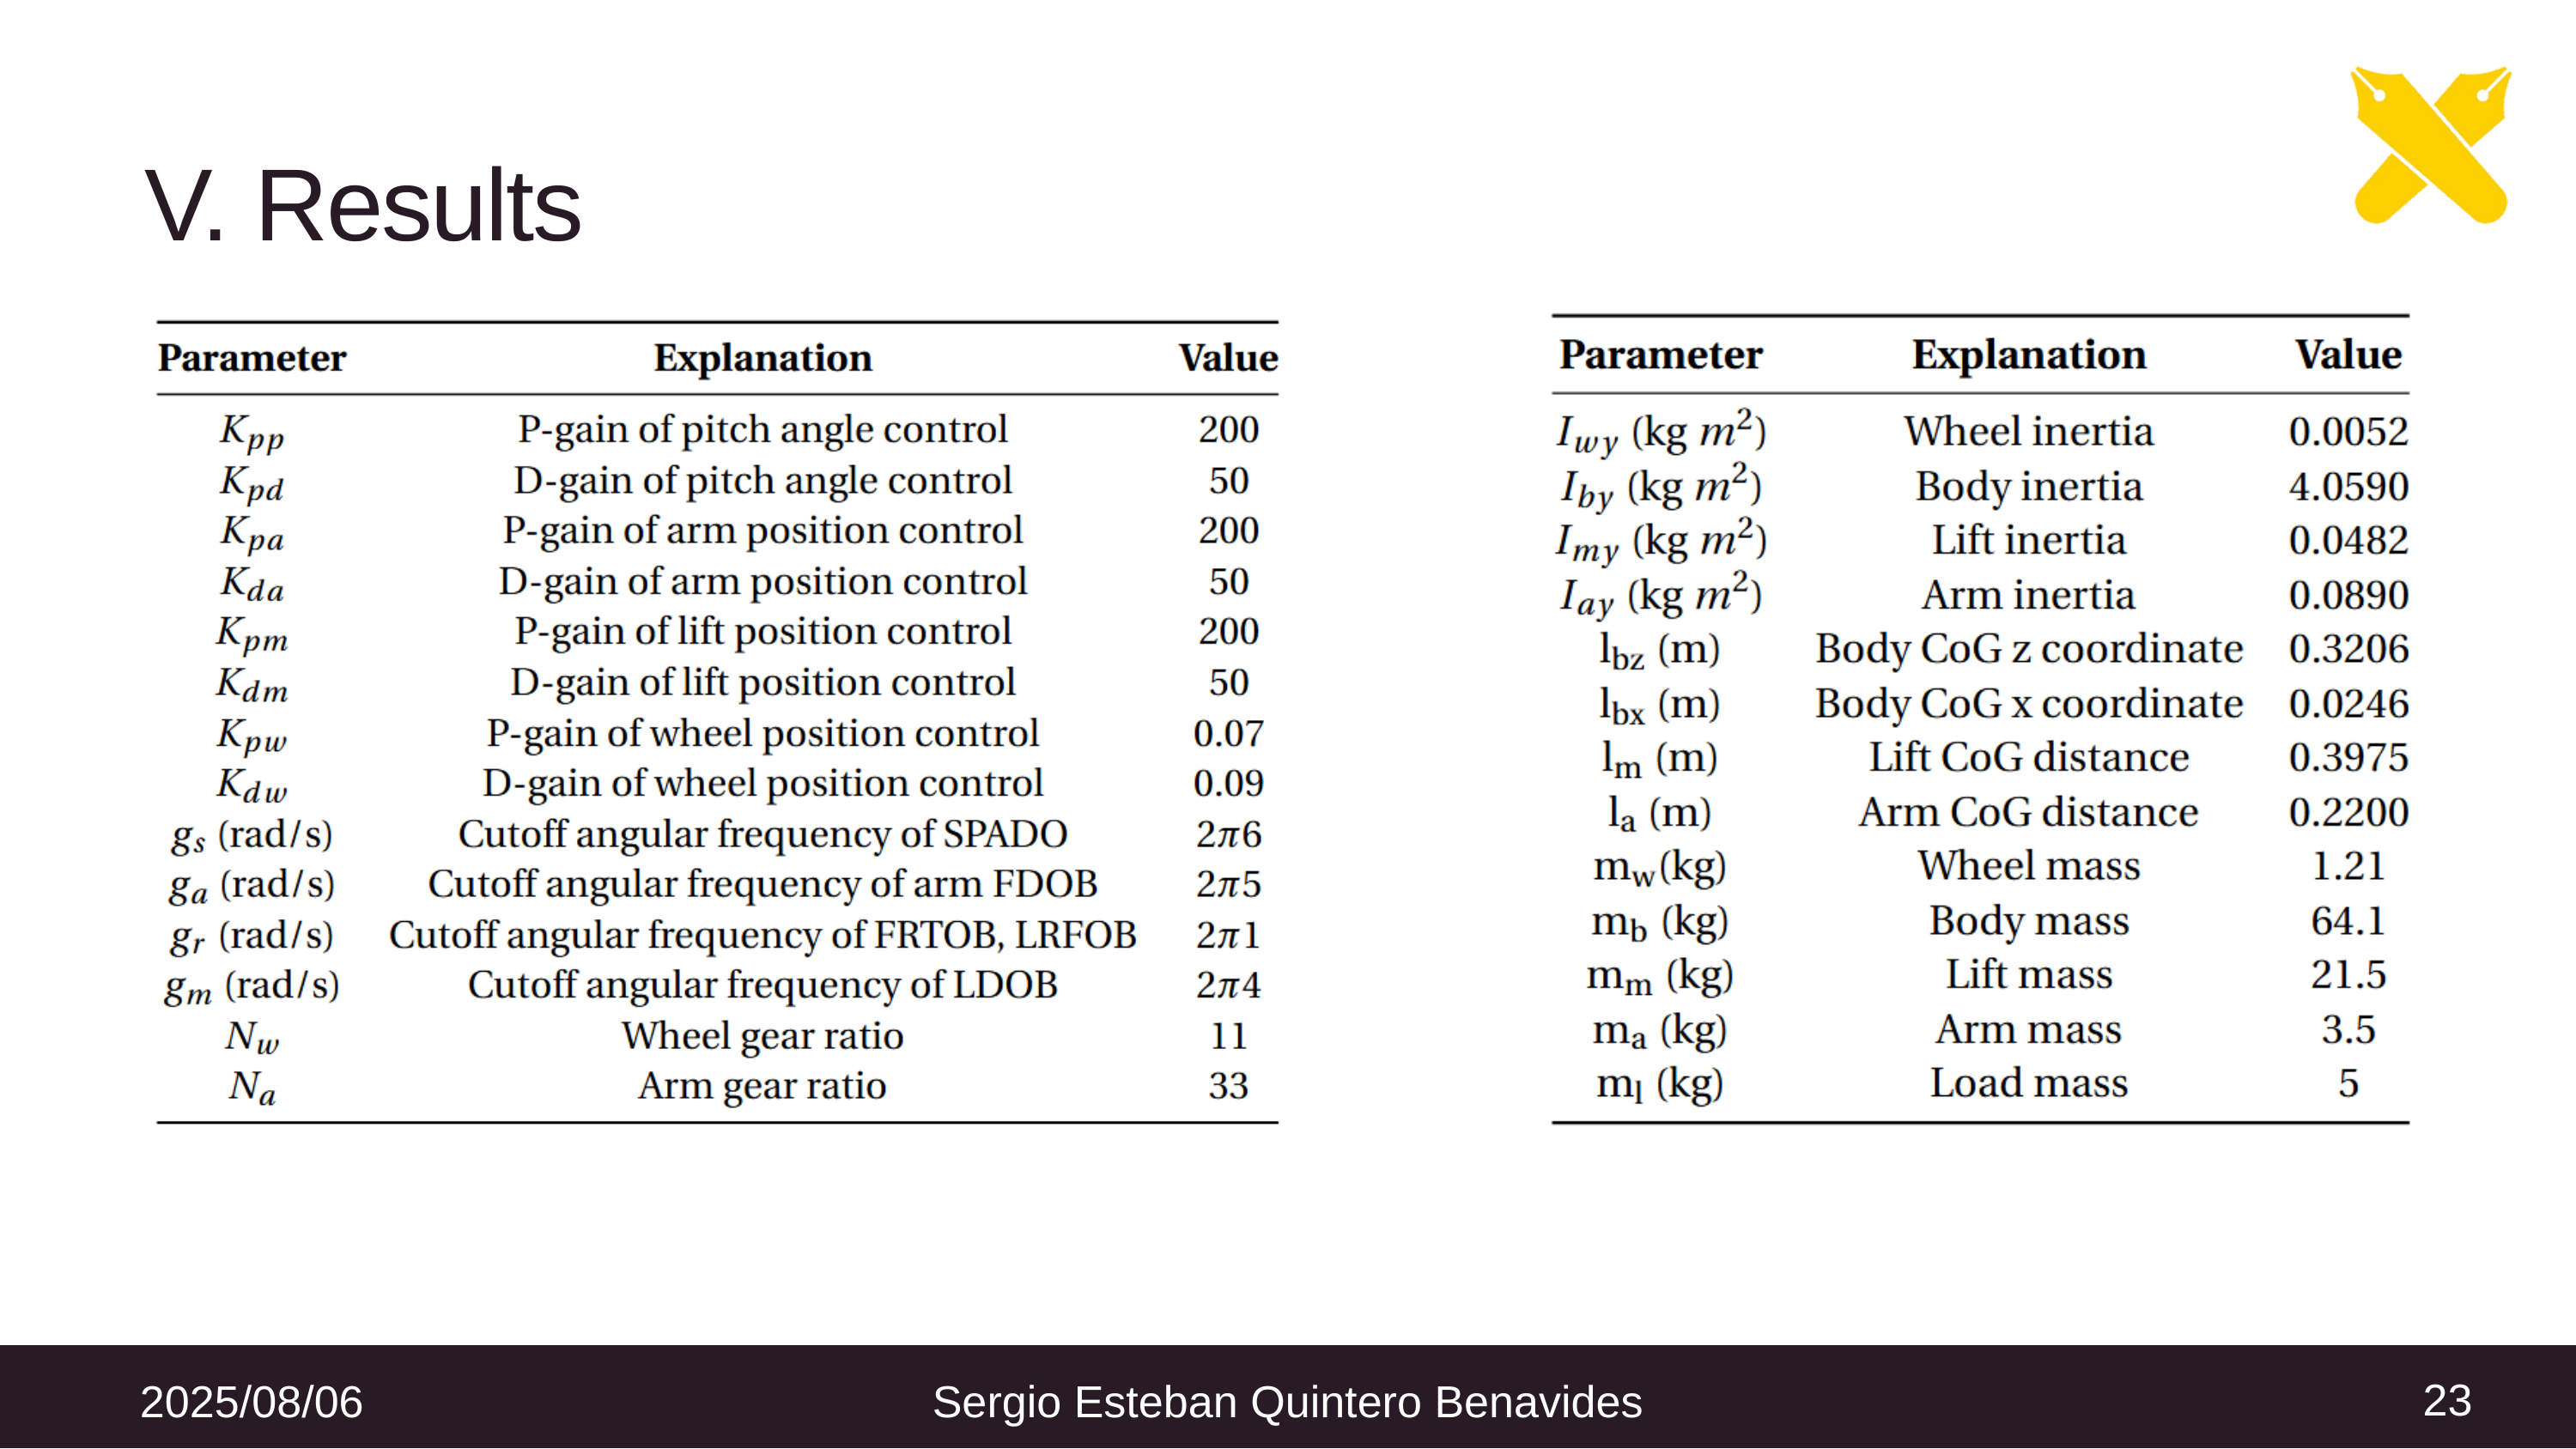

V. Results

23
2025/08/06
Sergio Esteban Quintero Benavides